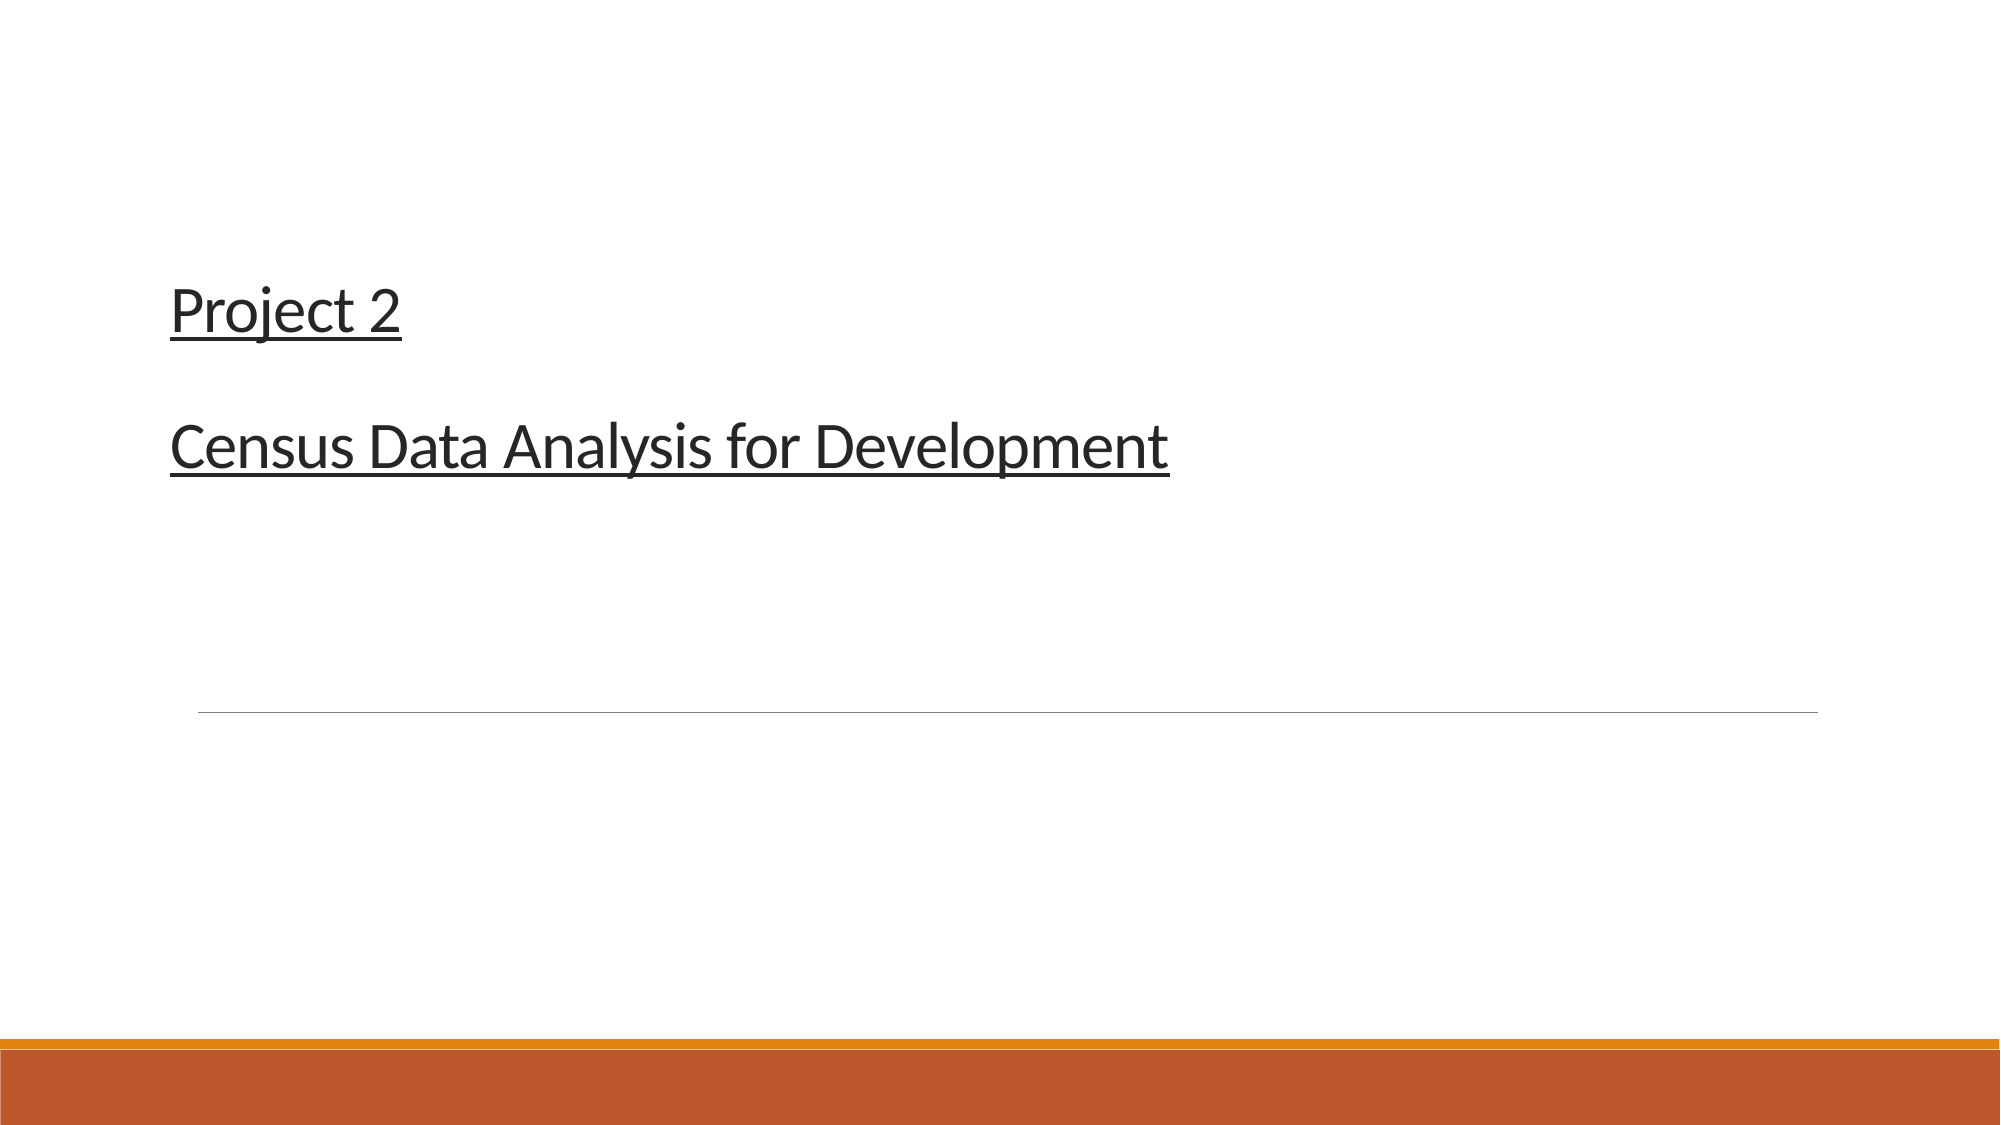

# Project 2 Census Data Analysis for Development